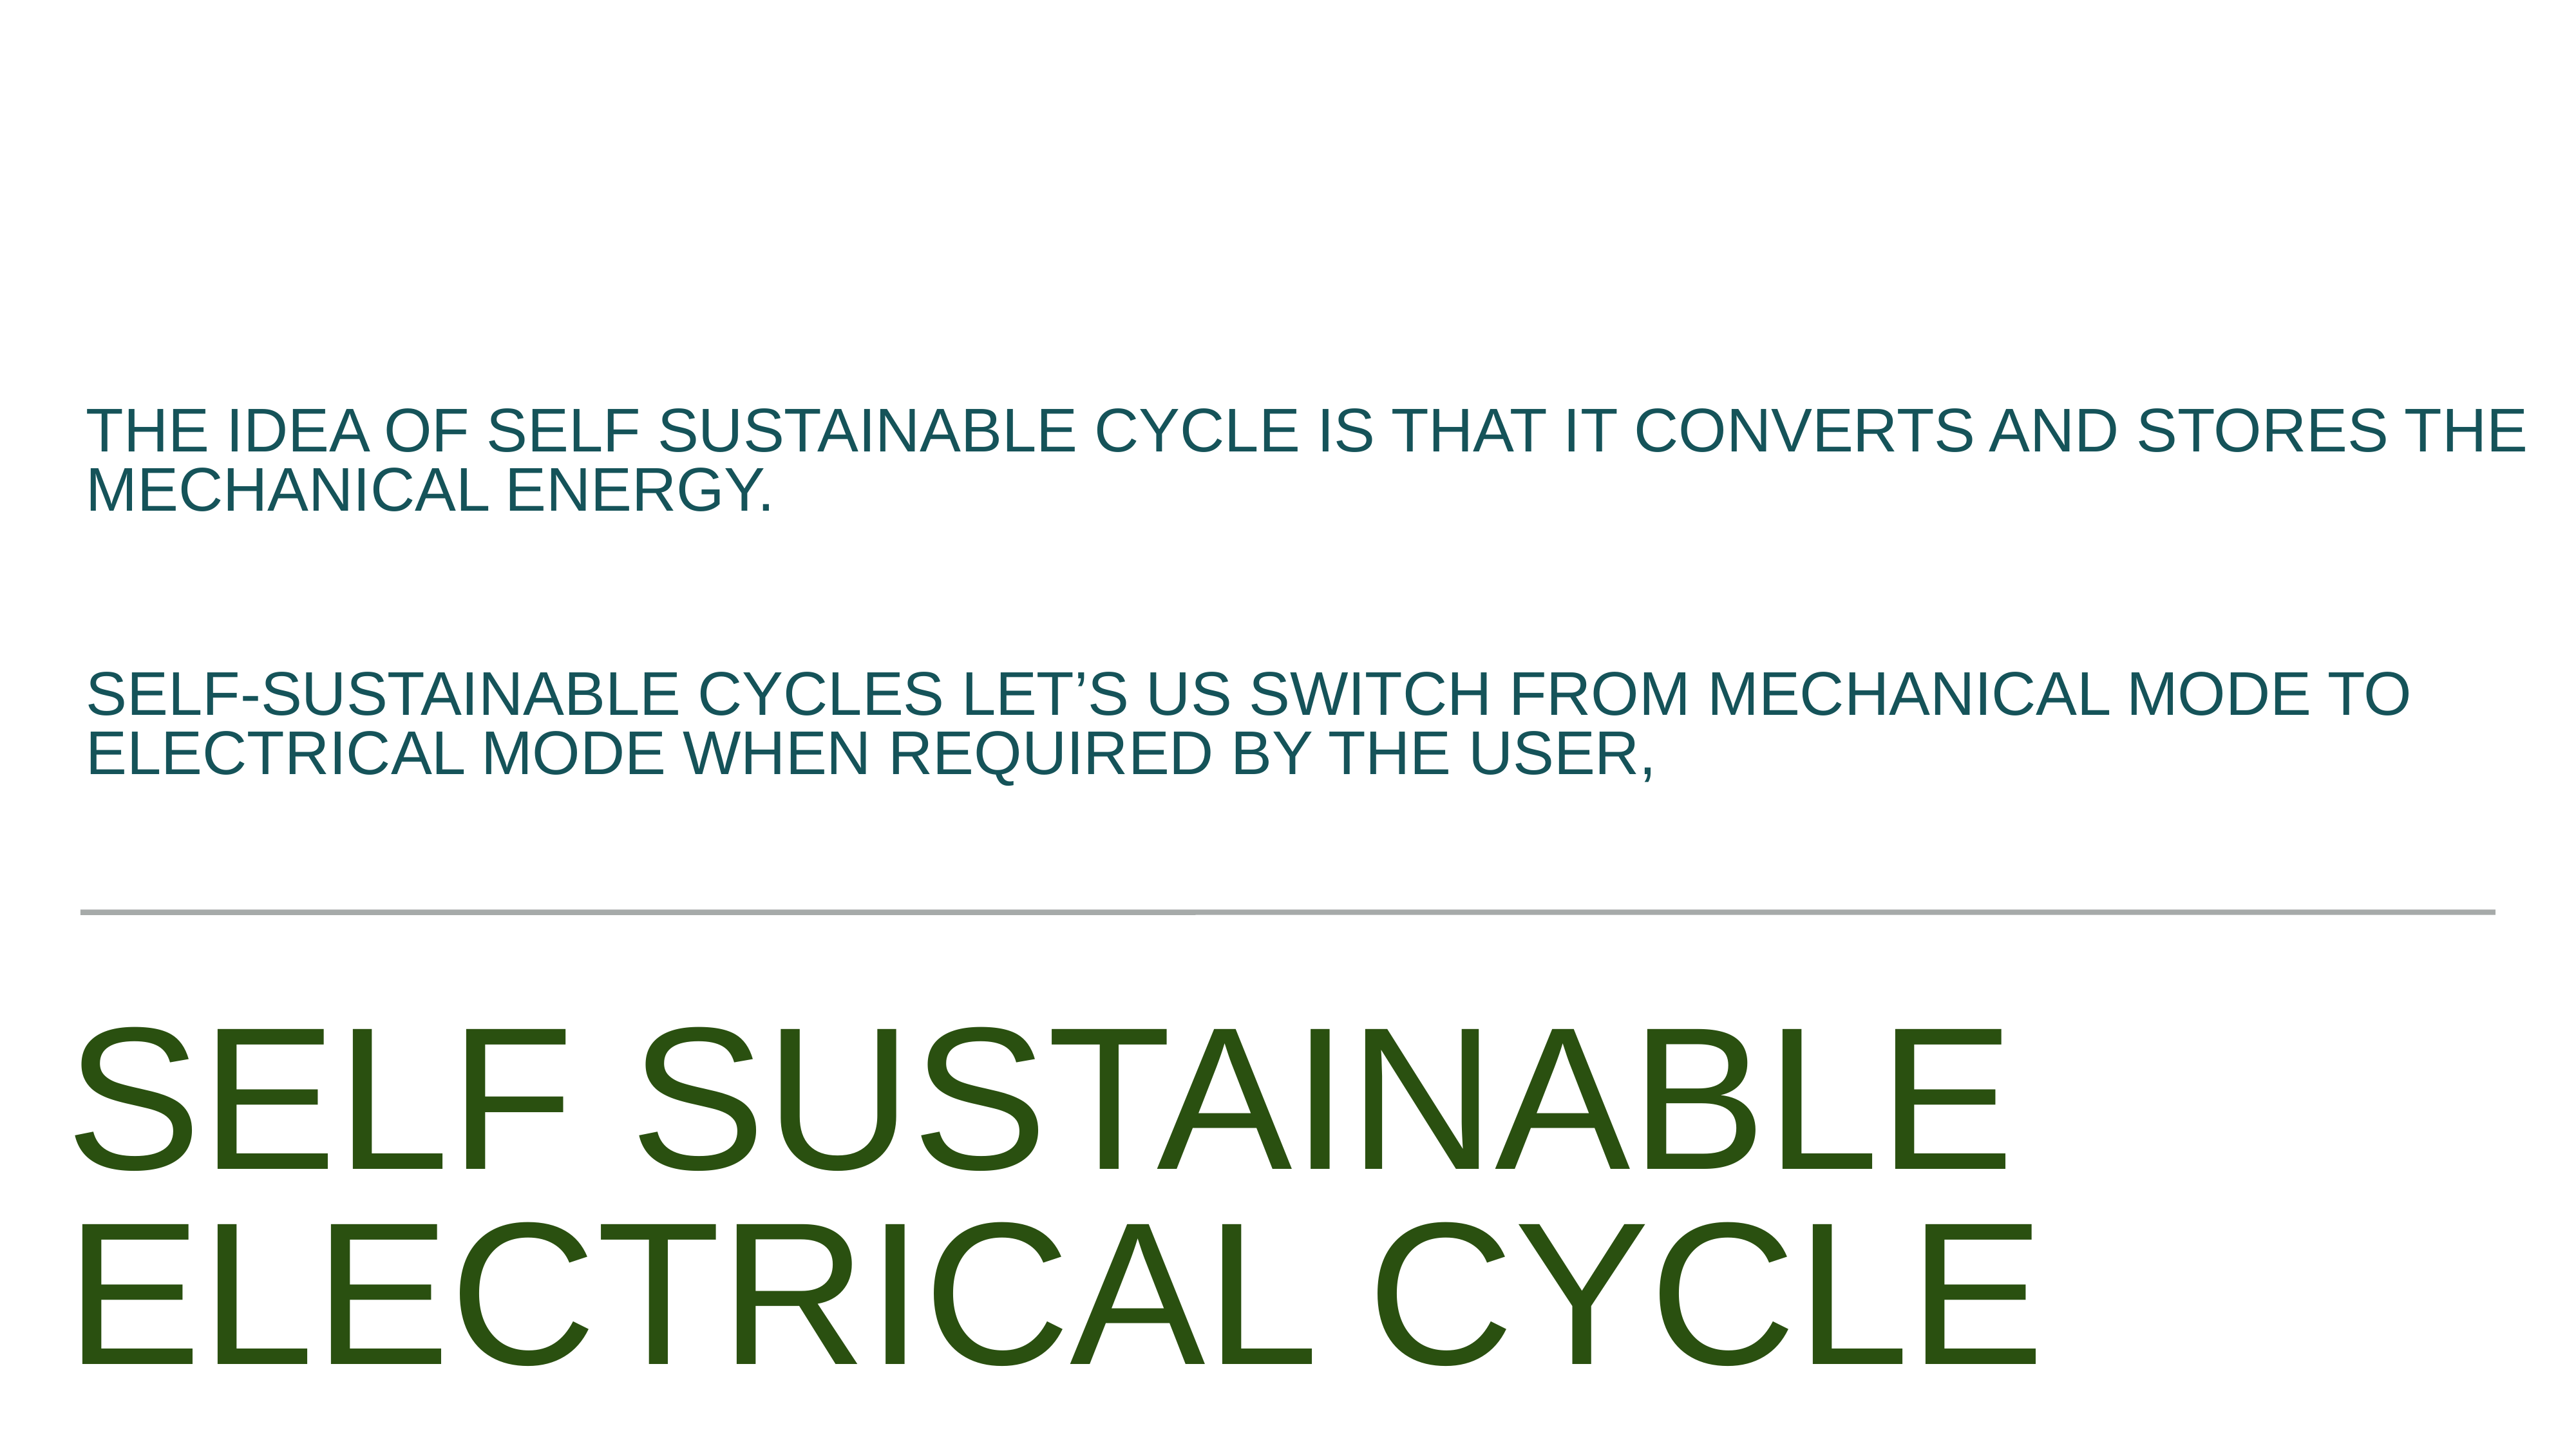

The idea of self sustainable cycle is that it converts and stores the mechanical energy.

SELF-SUSTAINABle CYCLES LET’S US SWITCh FROM MECHANICAL MODE TO ELECTRICAL MODE WHEN REQUIRED by the user,
# Self sustainable electrical cycle